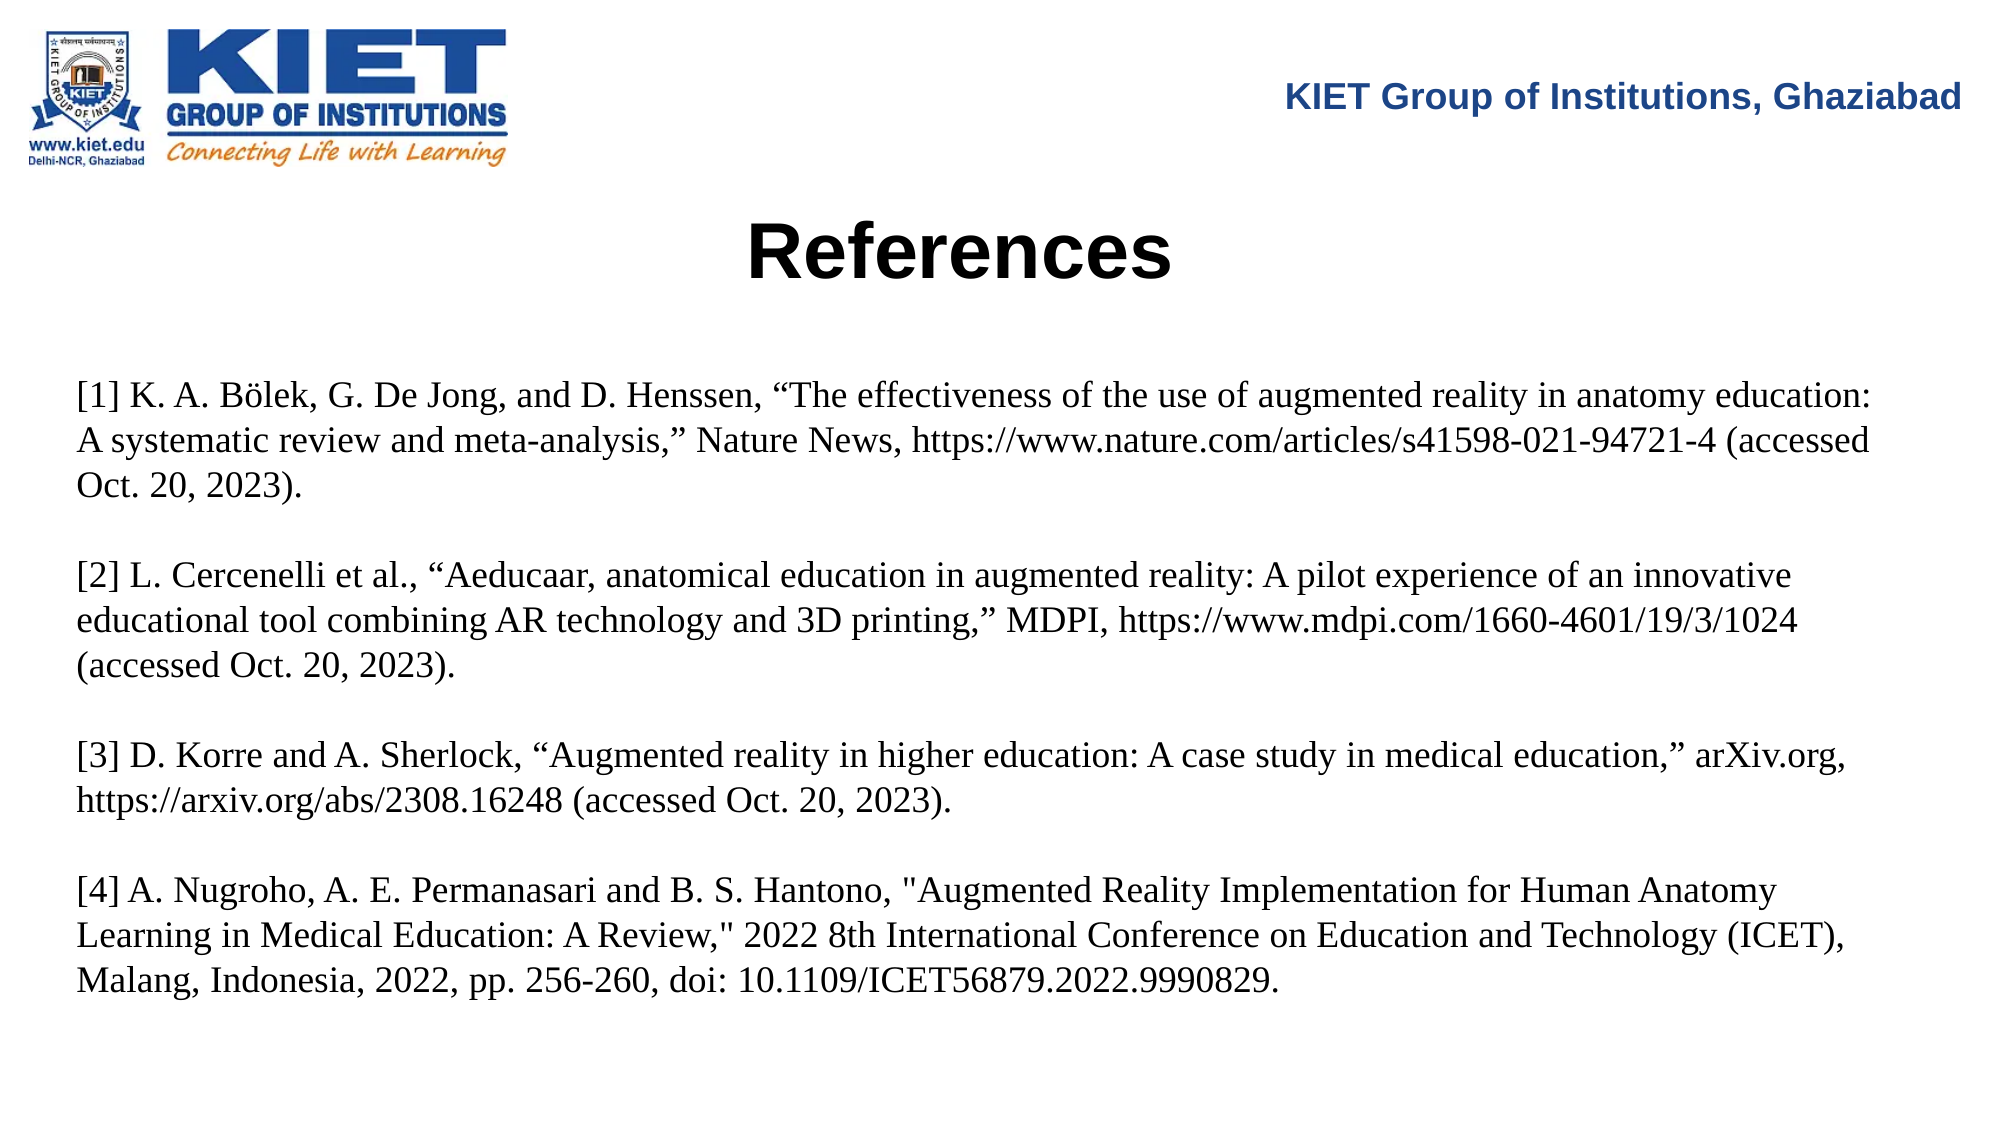

KIET Group of Institutions, Ghaziabad
References

[1] K. A. Bölek, G. De Jong, and D. Henssen, “The effectiveness of the use of augmented reality in anatomy education: A systematic review and meta-analysis,” Nature News, https://www.nature.com/articles/s41598-021-94721-4 (accessed Oct. 20, 2023).

[2] L. Cercenelli et al., “Aeducaar, anatomical education in augmented reality: A pilot experience of an innovative educational tool combining AR technology and 3D printing,” MDPI, https://www.mdpi.com/1660-4601/19/3/1024 (accessed Oct. 20, 2023).

[3] D. Korre and A. Sherlock, “Augmented reality in higher education: A case study in medical education,” arXiv.org, https://arxiv.org/abs/2308.16248 (accessed Oct. 20, 2023).

[4] A. Nugroho, A. E. Permanasari and B. S. Hantono, "Augmented Reality Implementation for Human Anatomy Learning in Medical Education: A Review," 2022 8th International Conference on Education and Technology (ICET), Malang, Indonesia, 2022, pp. 256-260, doi: 10.1109/ICET56879.2022.9990829.